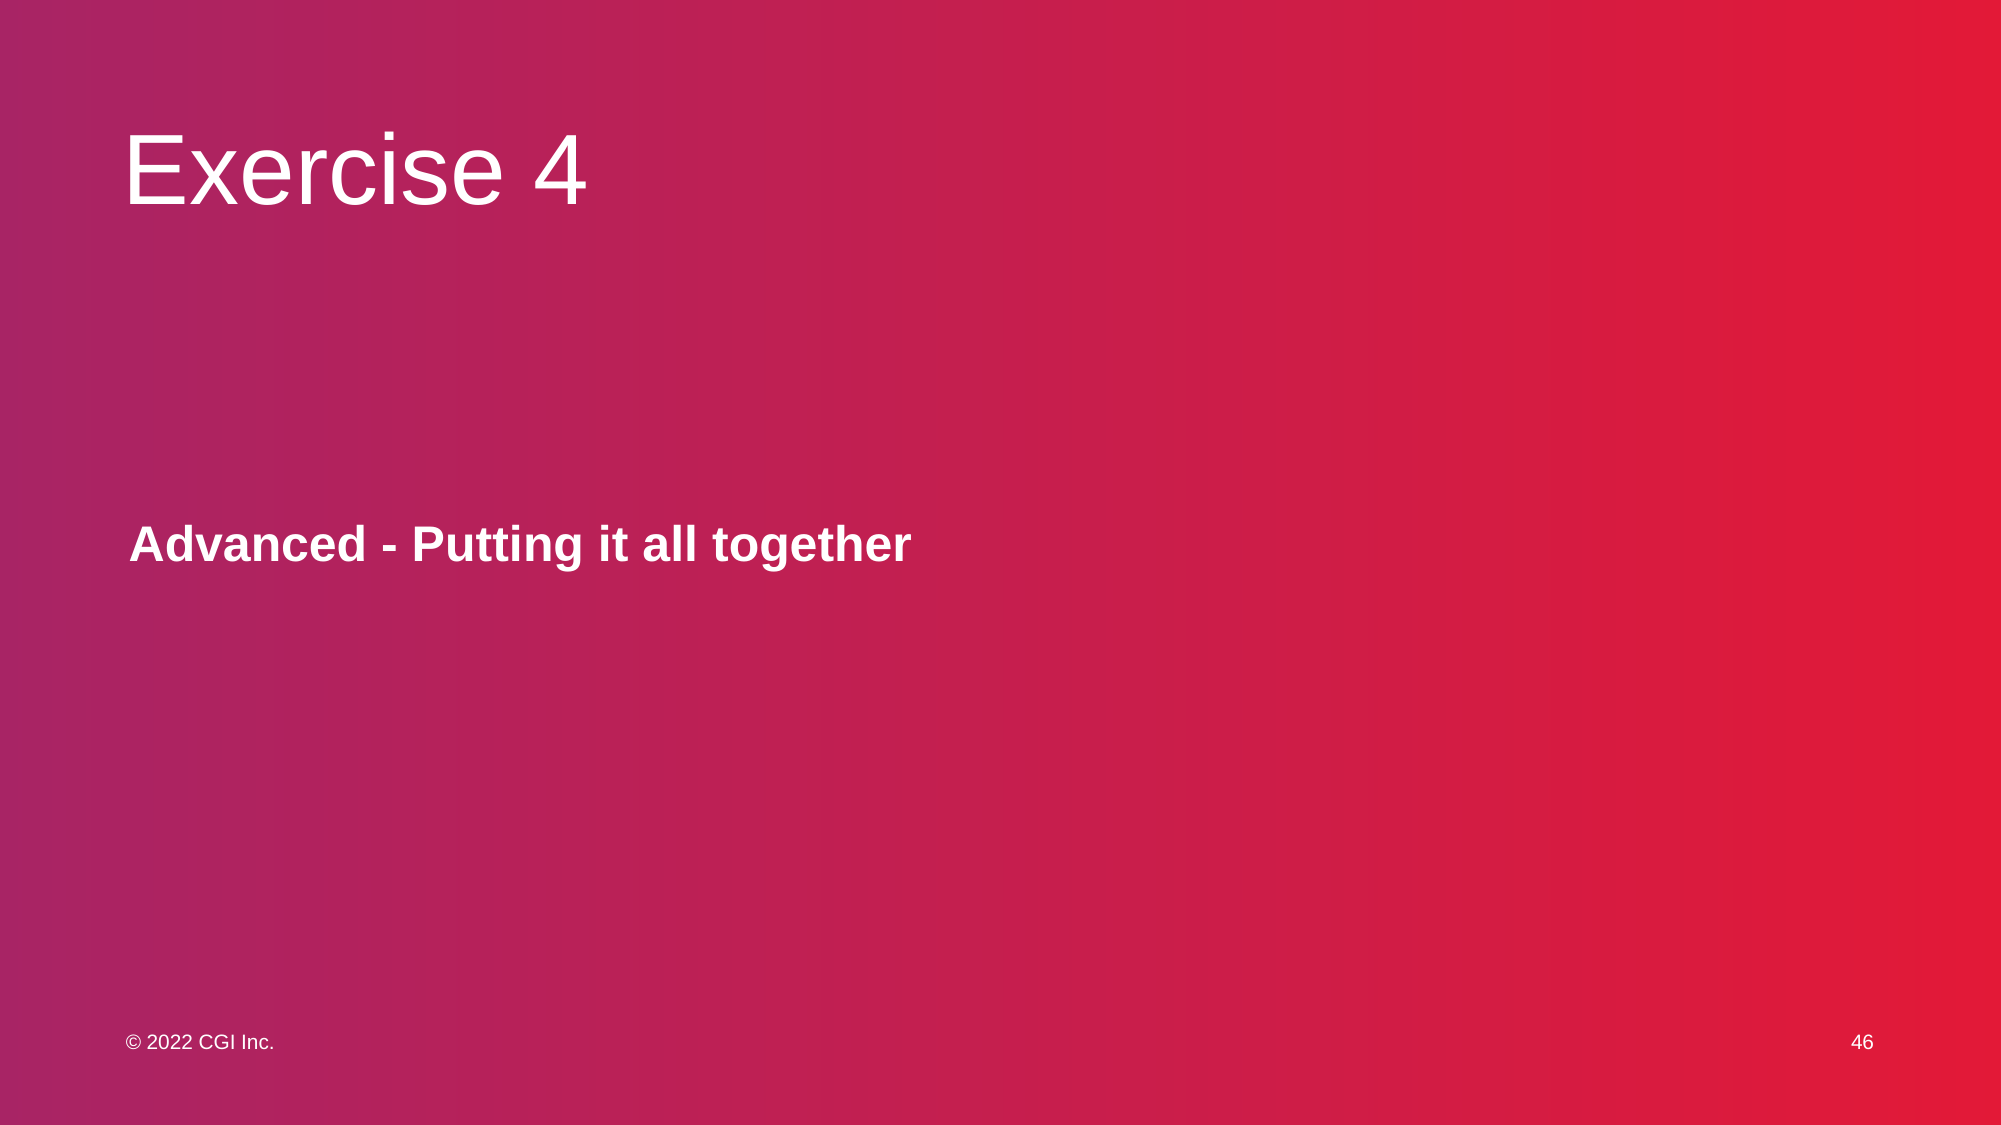

# Exercise 4
Advanced - Putting it all together
46